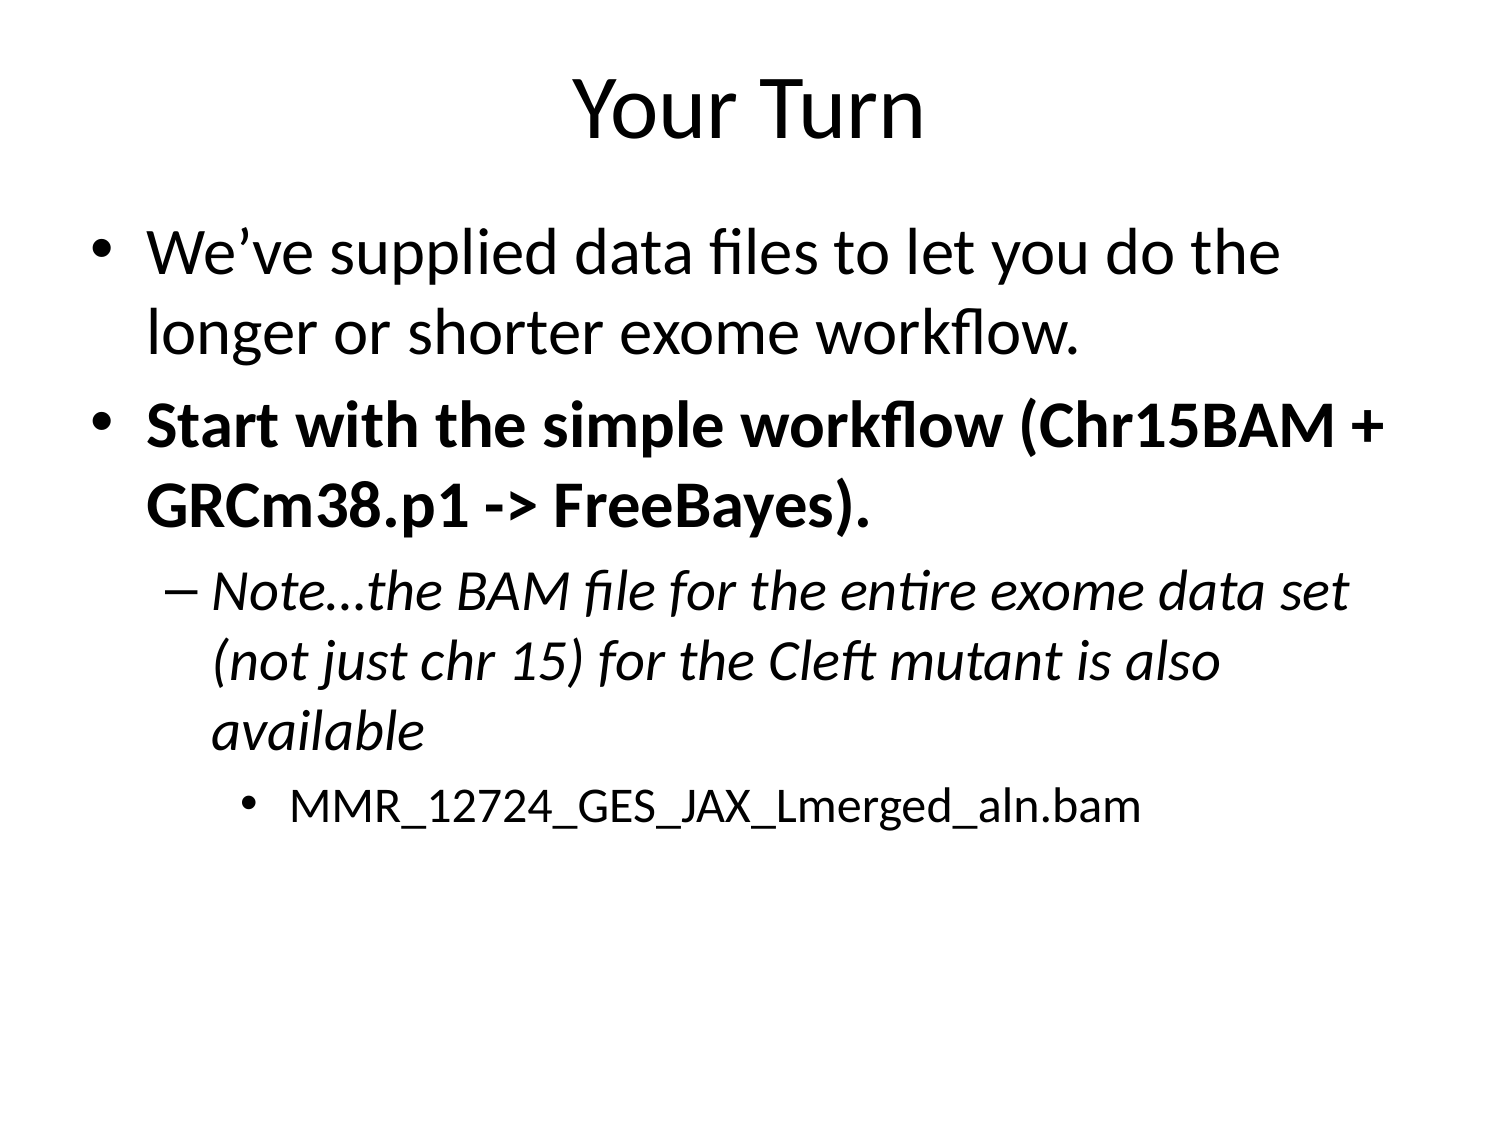

# Your Turn
We’ve supplied data files to let you do the longer or shorter exome workflow.
Start with the simple workflow (Chr15BAM + GRCm38.p1 -> FreeBayes).
Note…the BAM file for the entire exome data set (not just chr 15) for the Cleft mutant is also available
 MMR_12724_GES_JAX_Lmerged_aln.bam